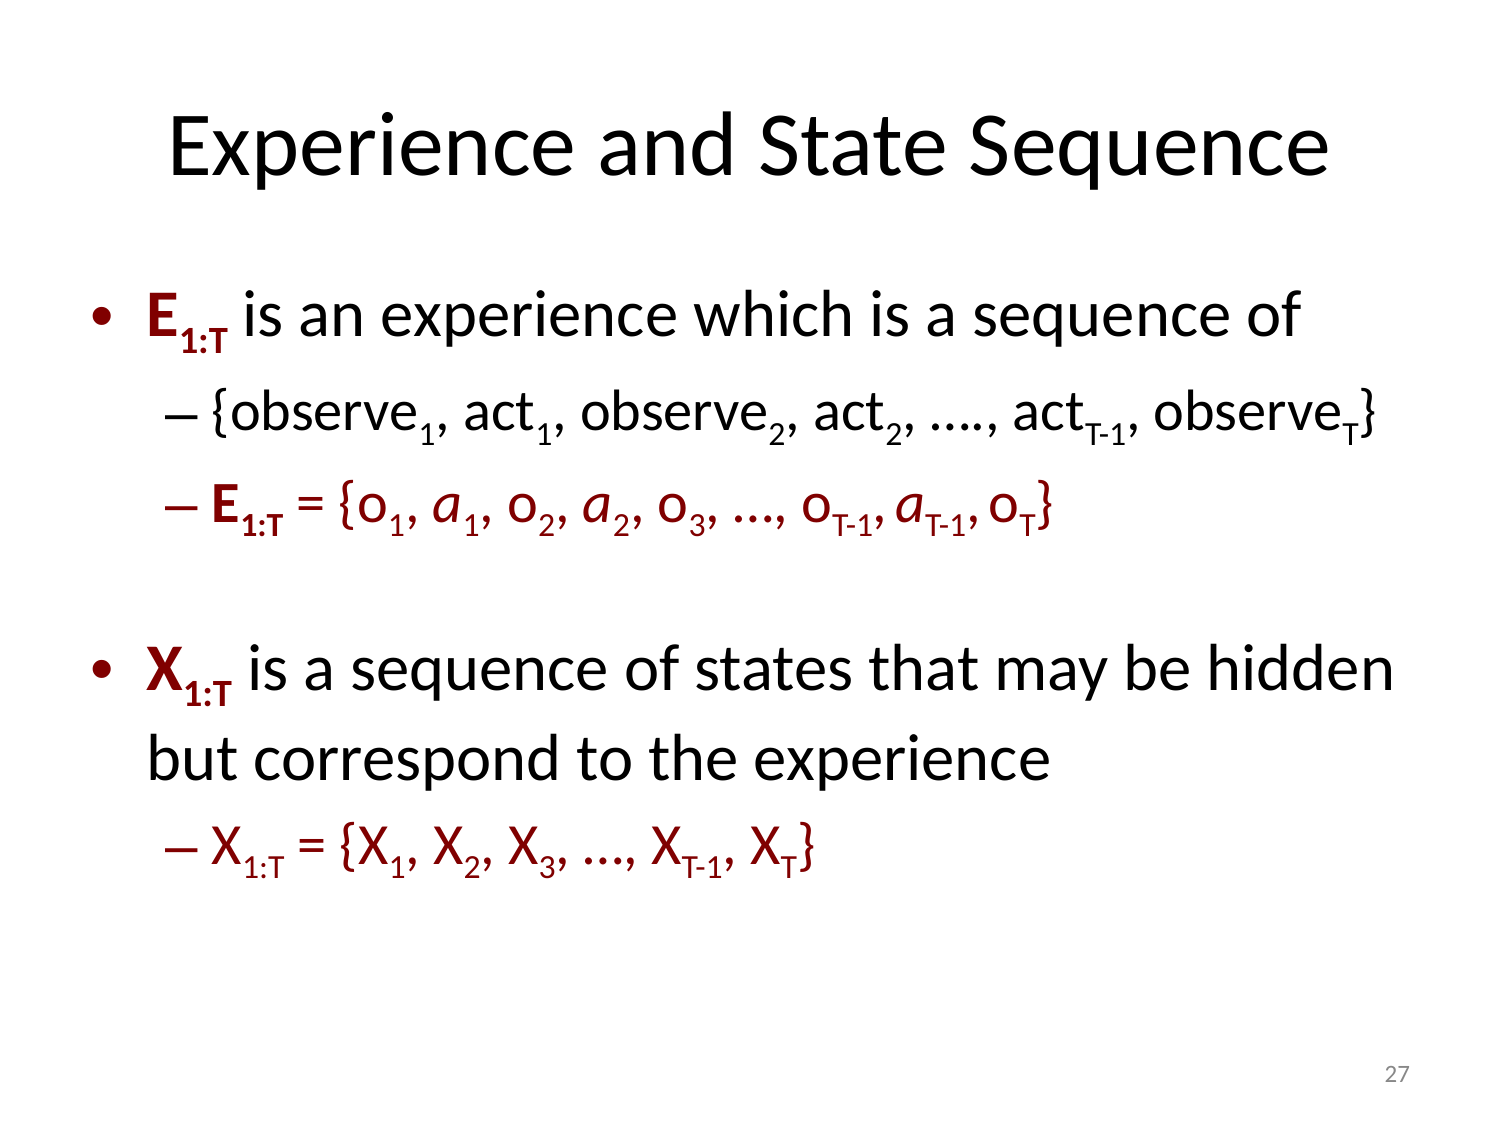

# Experience and State Sequence
E1:T is an experience which is a sequence of
{observe1, act1, observe2, act2, …., actT-1, observeT}
E1:T = {o1, a1, o2, a2, o3, …, oT-1, aT-1, oT}

X1:T is a sequence of states that may be hidden but correspond to the experience
X1:T = {X1, X2, X3, …, XT-1, XT}

27